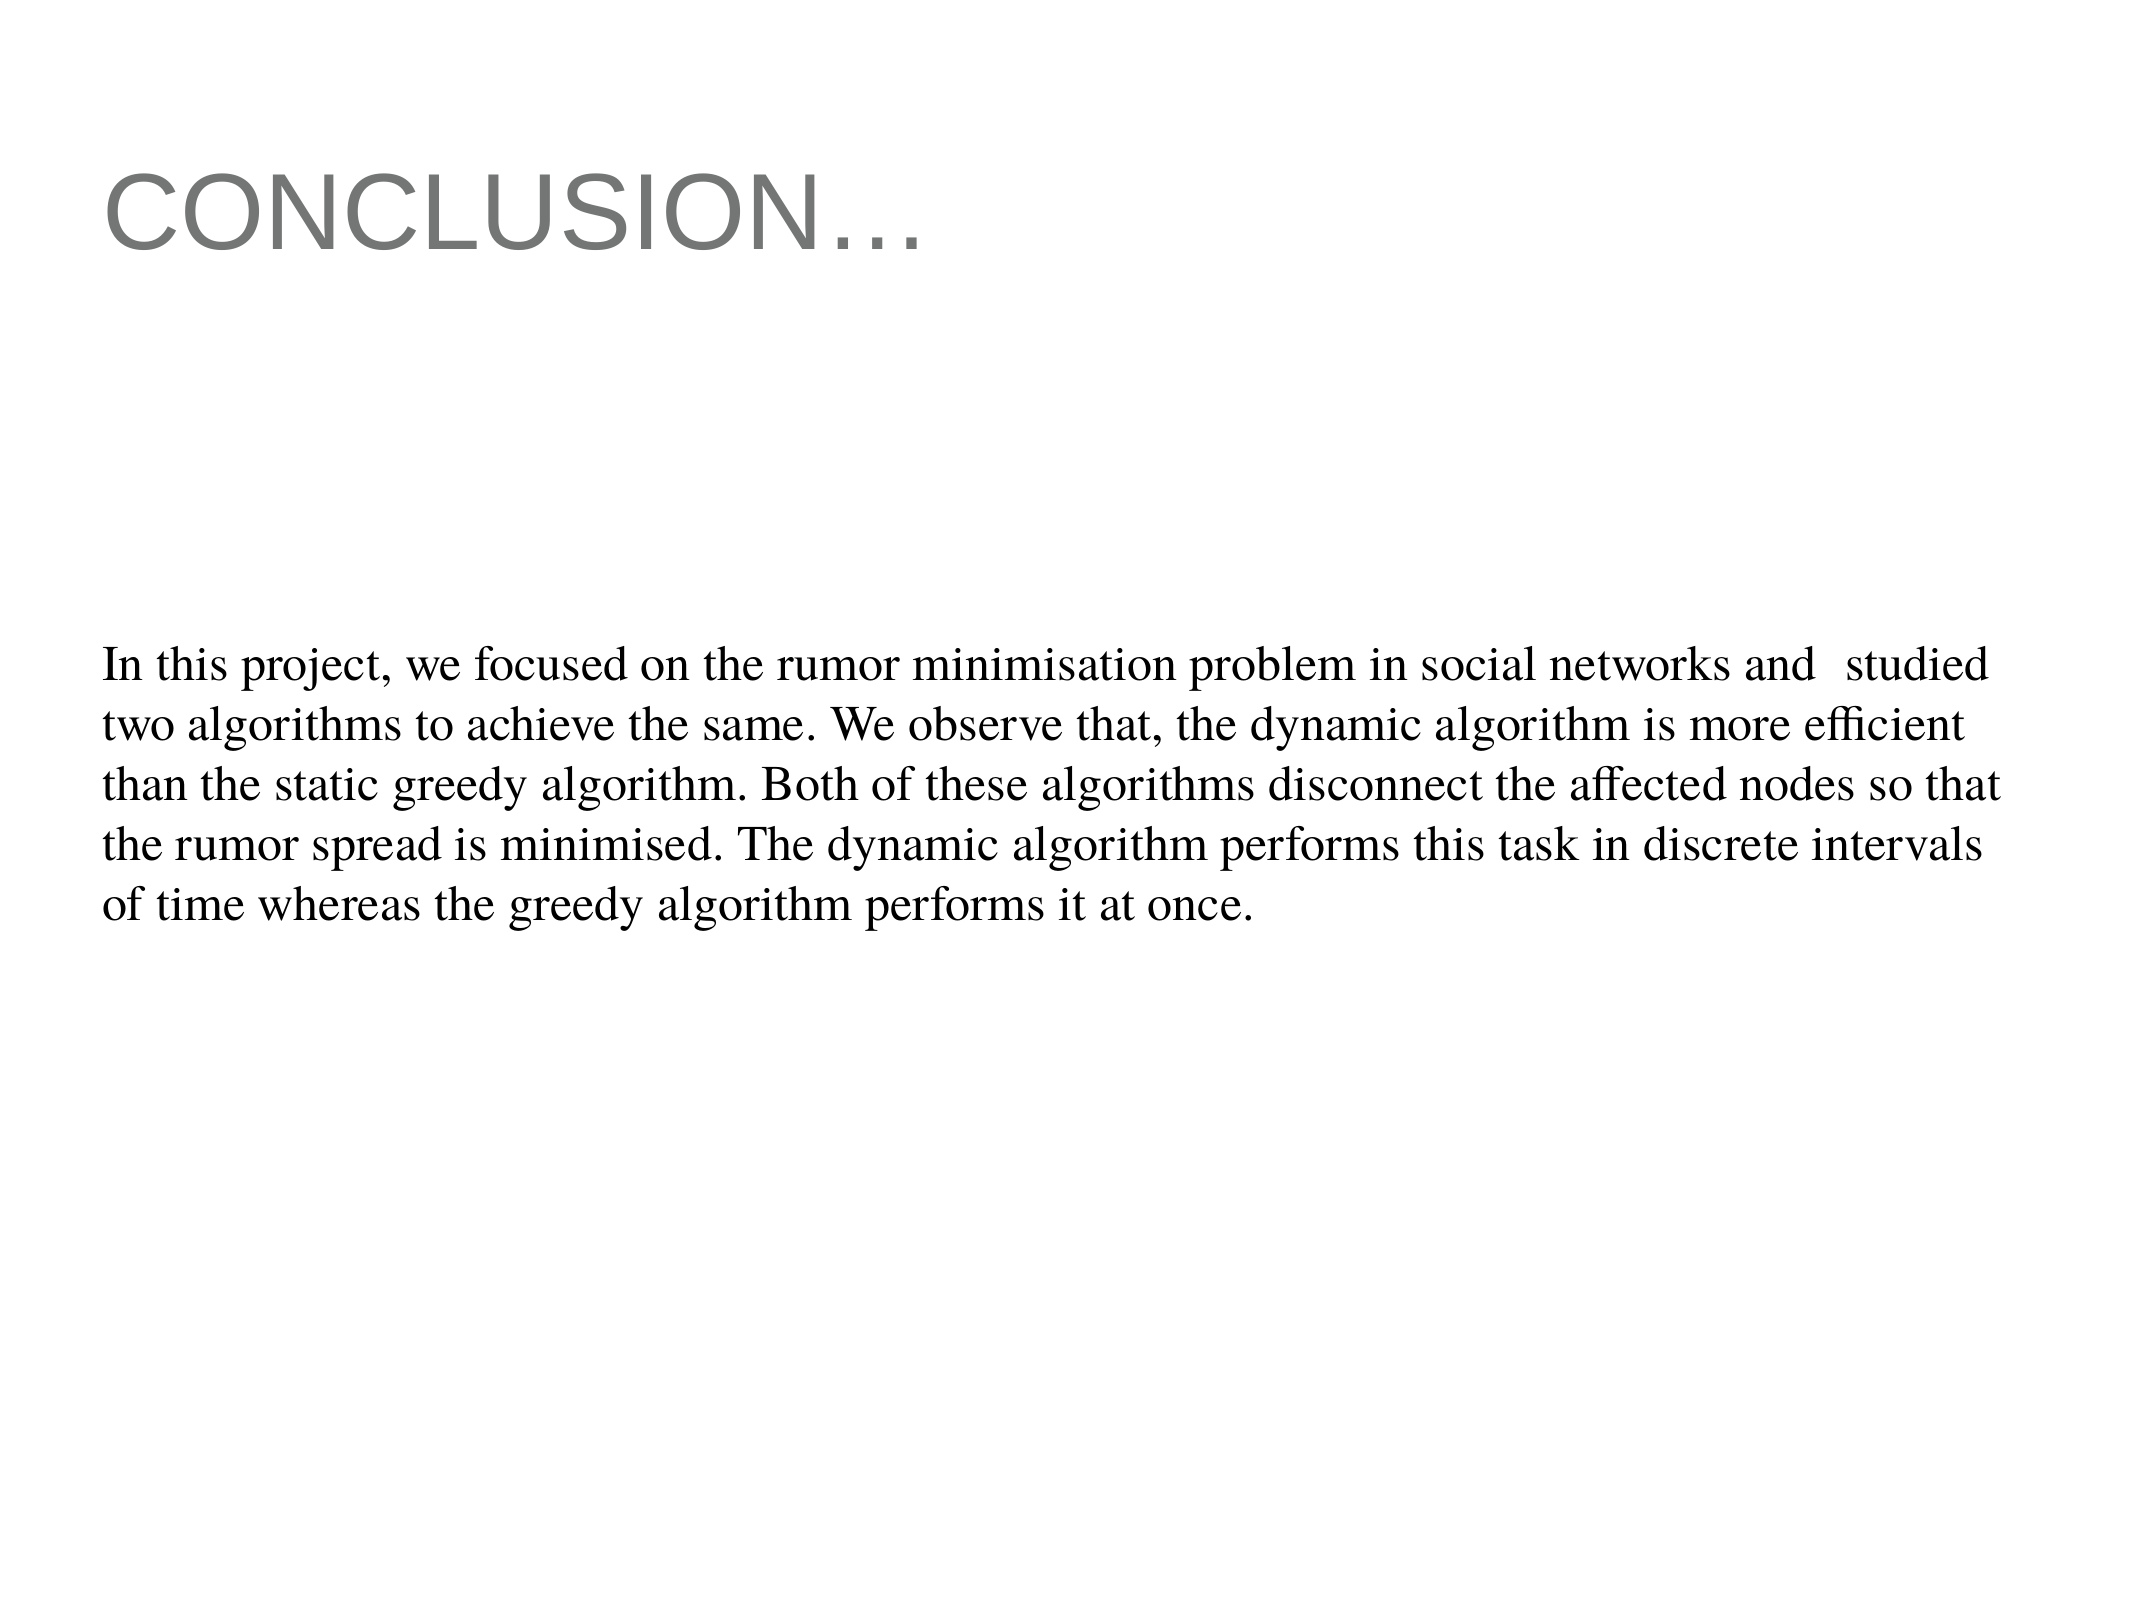

# CONCLUSION…

In this project, we focused on the rumor minimisation problem in social networks and  studied two algorithms to achieve the same. We observe that, the dynamic algorithm is more efficient than the static greedy algorithm. Both of these algorithms disconnect the affected nodes so that the rumor spread is minimised. The dynamic algorithm performs this task in discrete intervals of time whereas the greedy algorithm performs it at once.